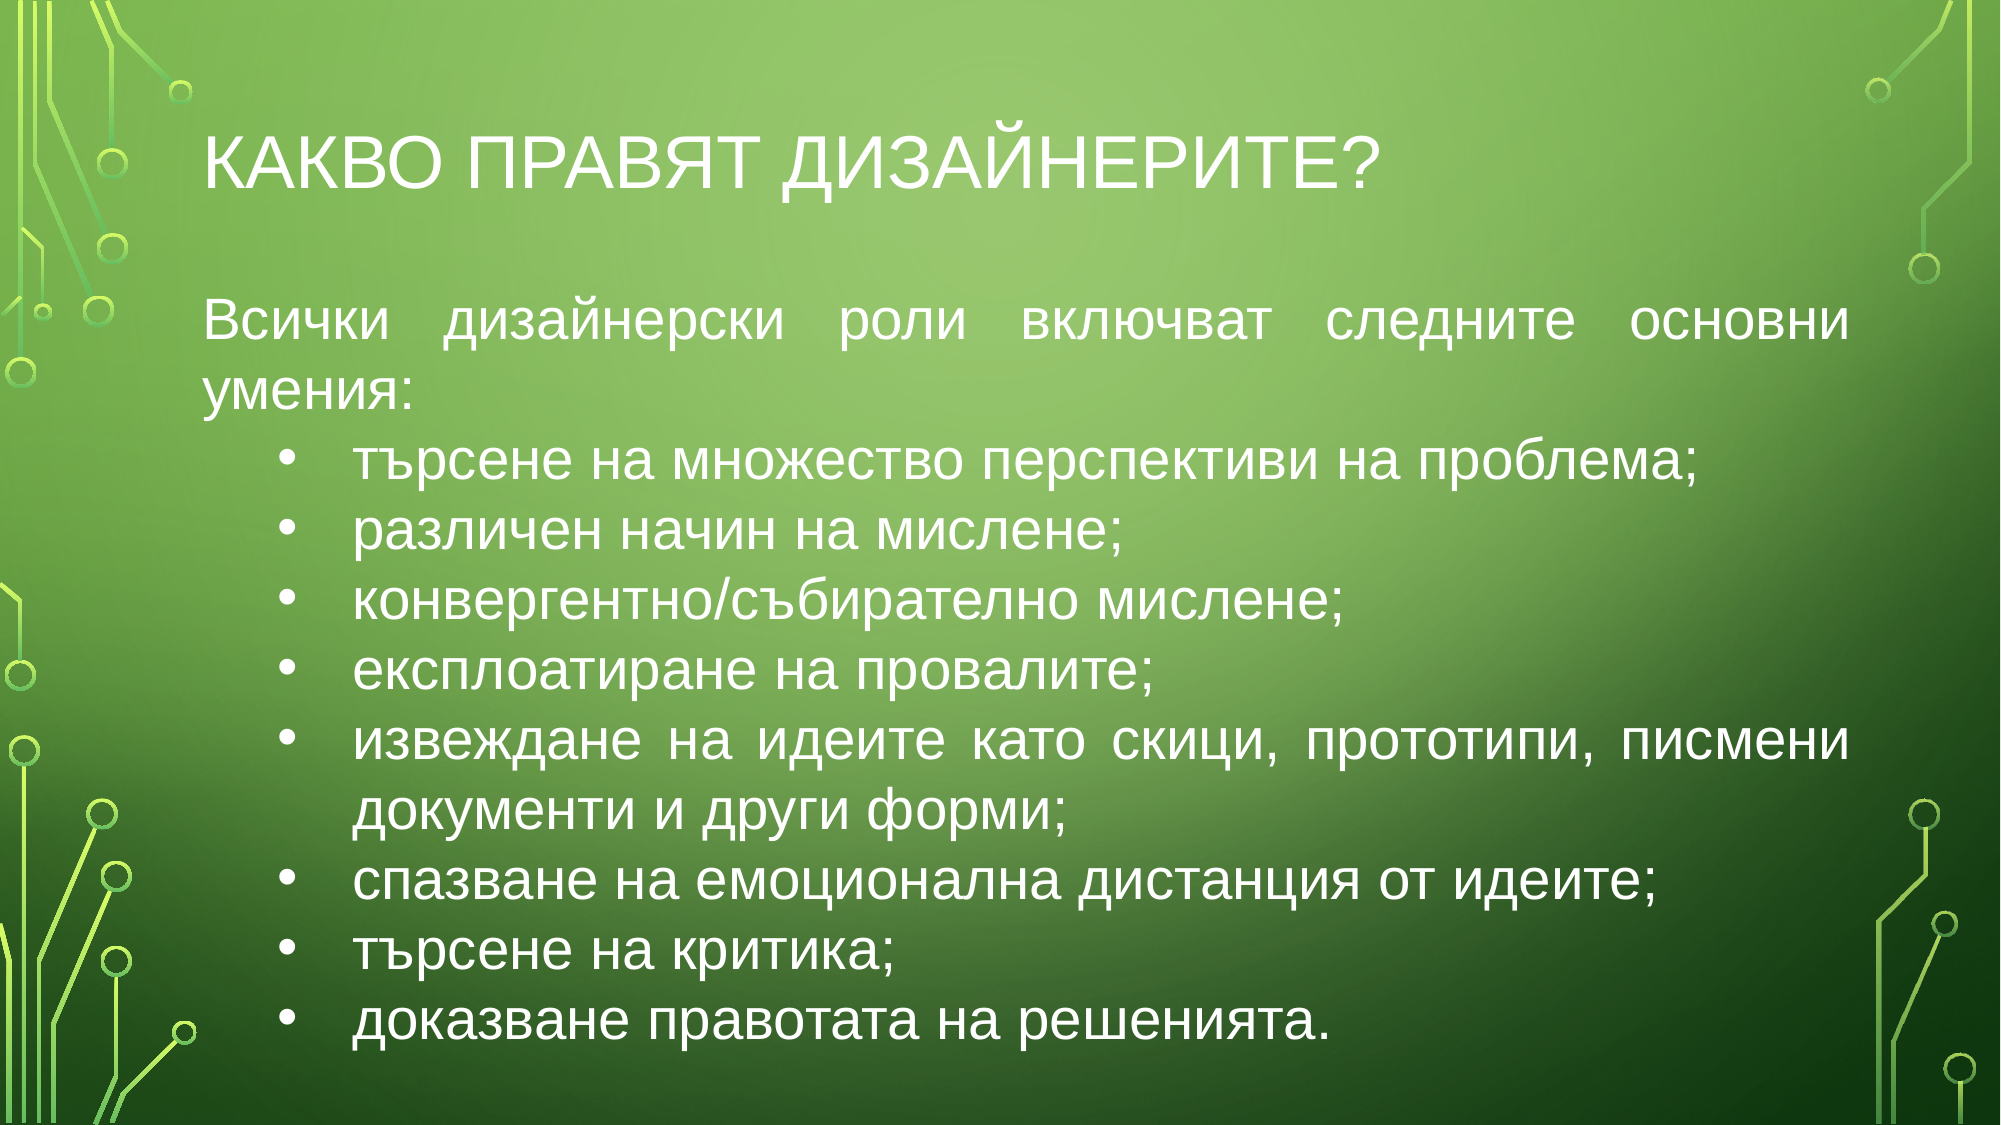

# Какво правят дизайнерите?
Всички дизайнерски роли включват следните основни умения:
търсене на множество перспективи на проблема;
различен начин на мислене;
конвергентно/събирателно мислене;
експлоатиране на провалите;
извеждане на идеите като скици, прототипи, писмени документи и други форми;
спазване на емоционална дистанция от идеите;
търсене на критика;
доказване правотата на решенията.